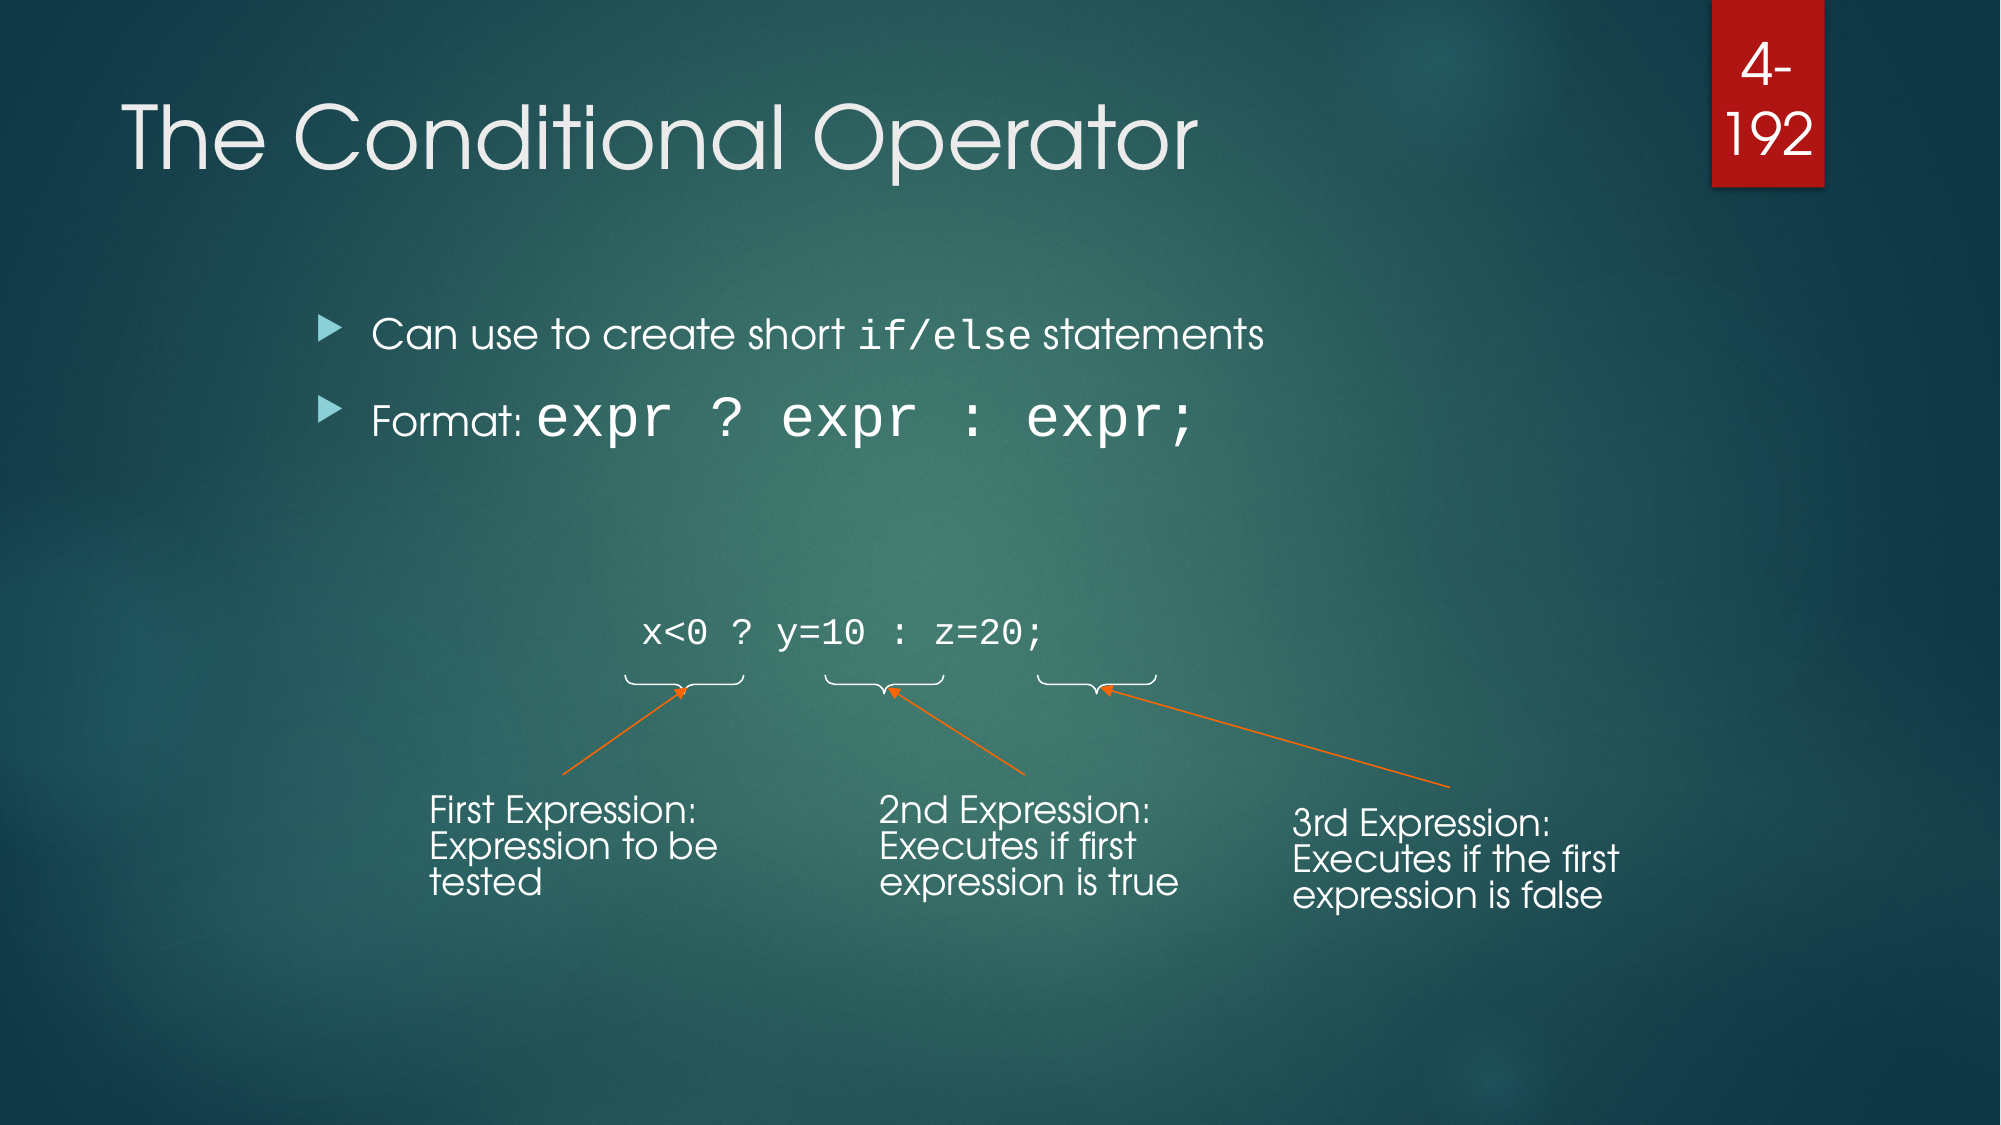

# The Conditional Operator
4-192
Can use to create short if/else statements
Format: expr ? expr : expr;
x<0 ? y=10 : z=20;

First Expression:
Expression to be
tested
2nd Expression:
Executes if first
expression is true
3rd Expression:
Executes if the first
expression is false